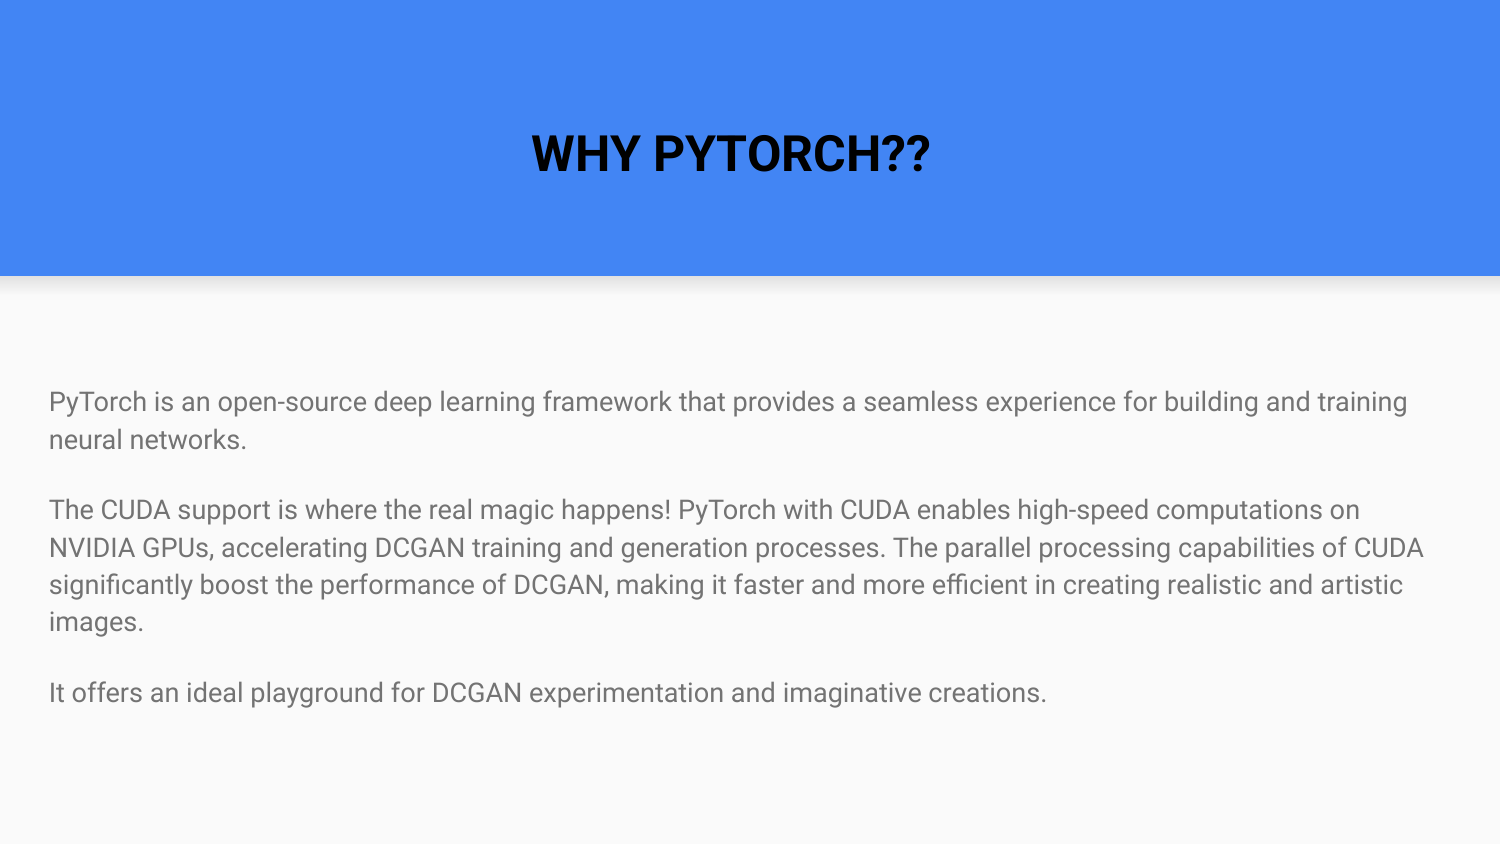

WHY PYTORCH??
PyTorch is an open-source deep learning framework that provides a seamless experience for building and training neural networks.
The CUDA support is where the real magic happens! PyTorch with CUDA enables high-speed computations on NVIDIA GPUs, accelerating DCGAN training and generation processes. The parallel processing capabilities of CUDA significantly boost the performance of DCGAN, making it faster and more efficient in creating realistic and artistic images.
It offers an ideal playground for DCGAN experimentation and imaginative creations.